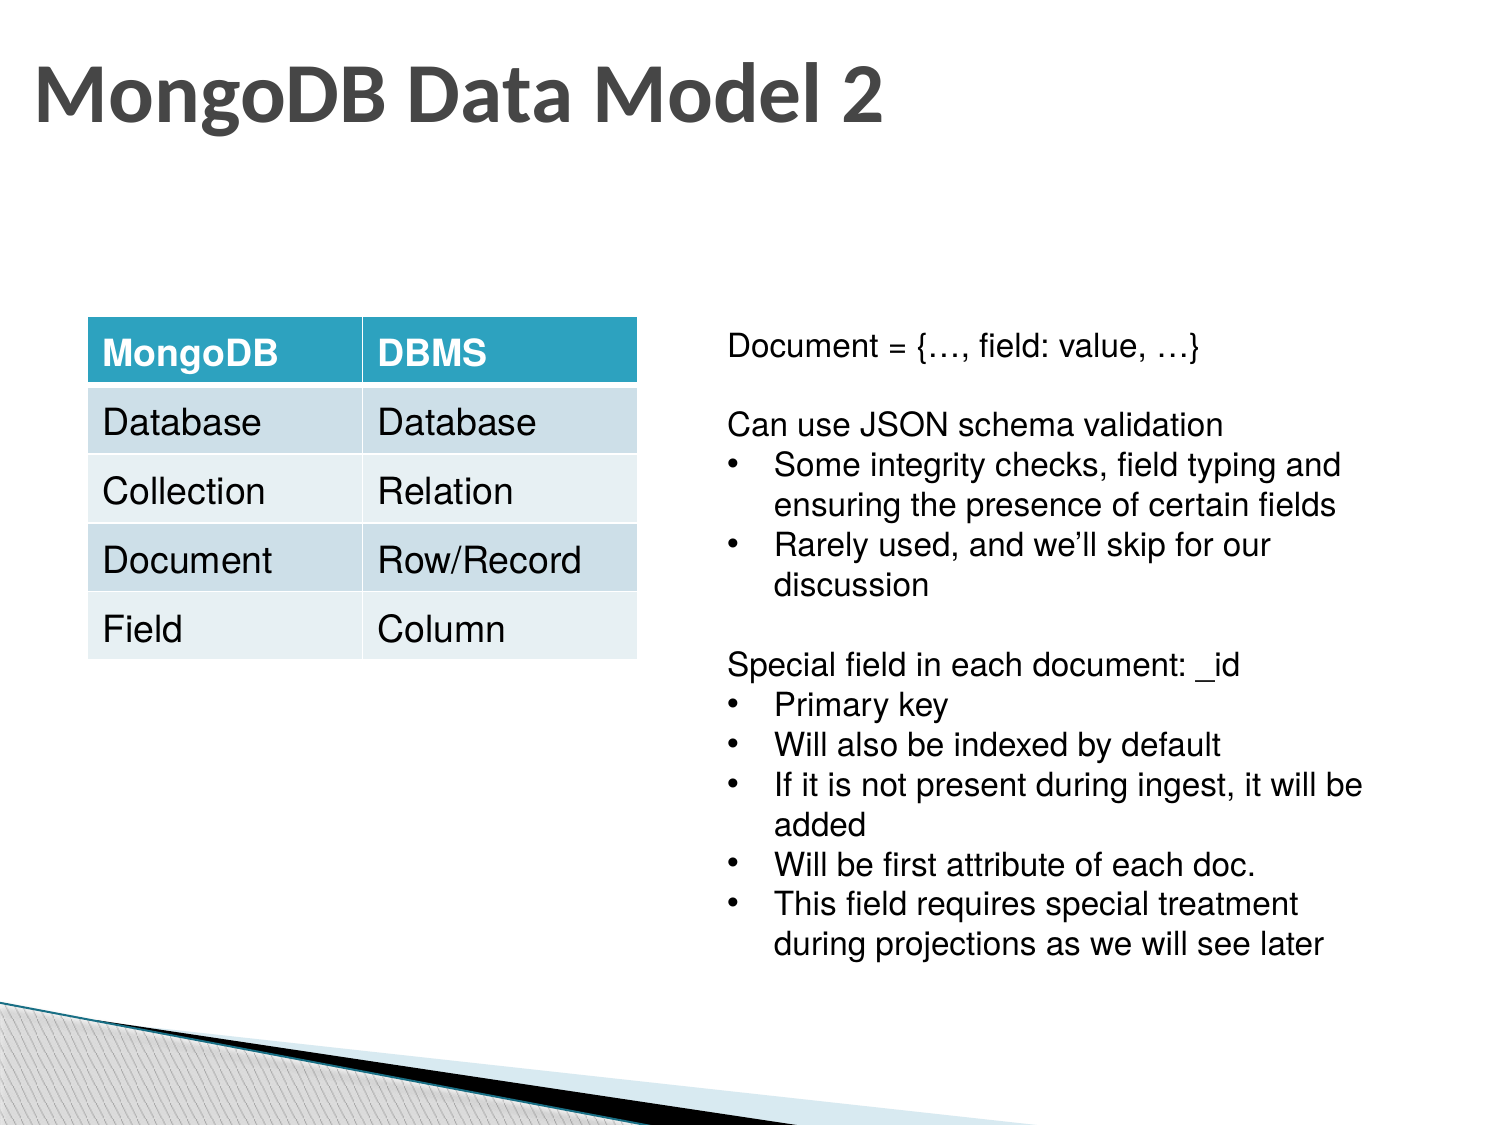

# MongoDB Data Model 2
| MongoDB | DBMS |
| --- | --- |
| Database | Database |
| Collection | Relation |
| Document | Row/Record |
| Field | Column |
Document = {…, field: value, …}

Can use JSON schema validation
Some integrity checks, field typing and ensuring the presence of certain fields
Rarely used, and we’ll skip for our discussion

Special field in each document: _id
Primary key
Will also be indexed by default
If it is not present during ingest, it will be added
Will be first attribute of each doc.
This field requires special treatment during projections as we will see later